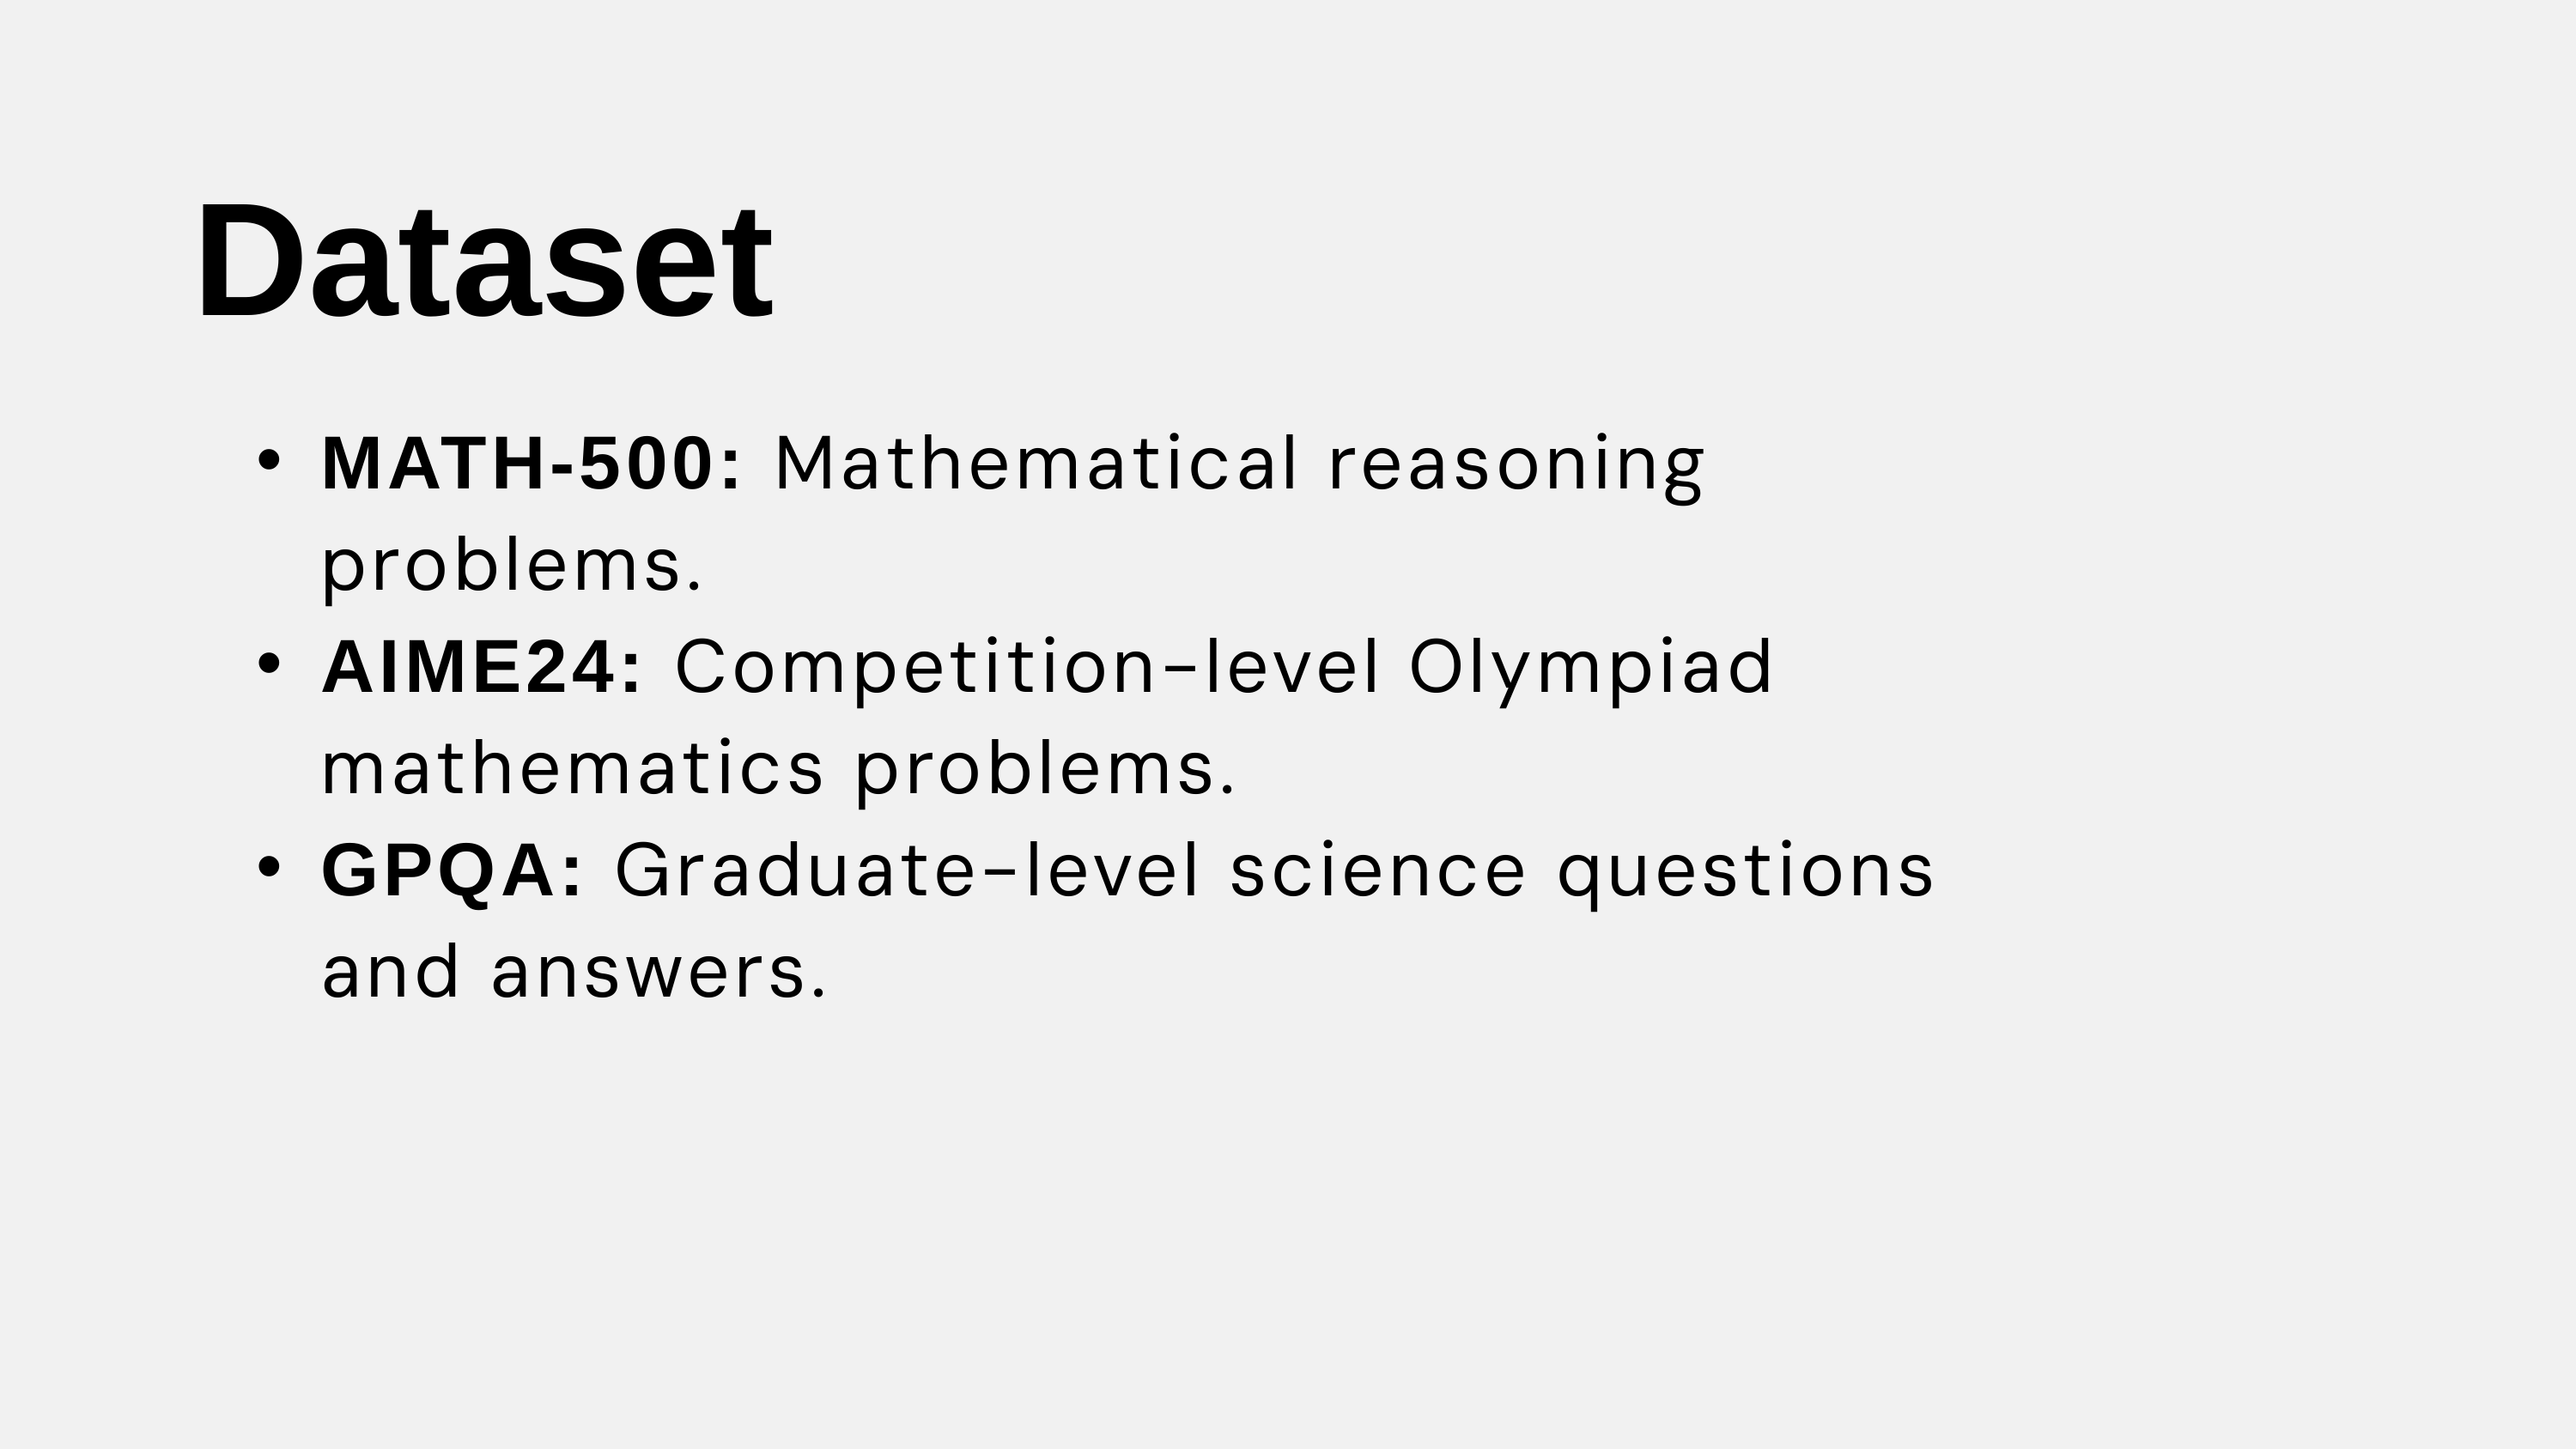

Dataset
MATH-500: Mathematical reasoning problems.
AIME24: Competition-level Olympiad mathematics problems.
GPQA: Graduate-level science questions and answers.